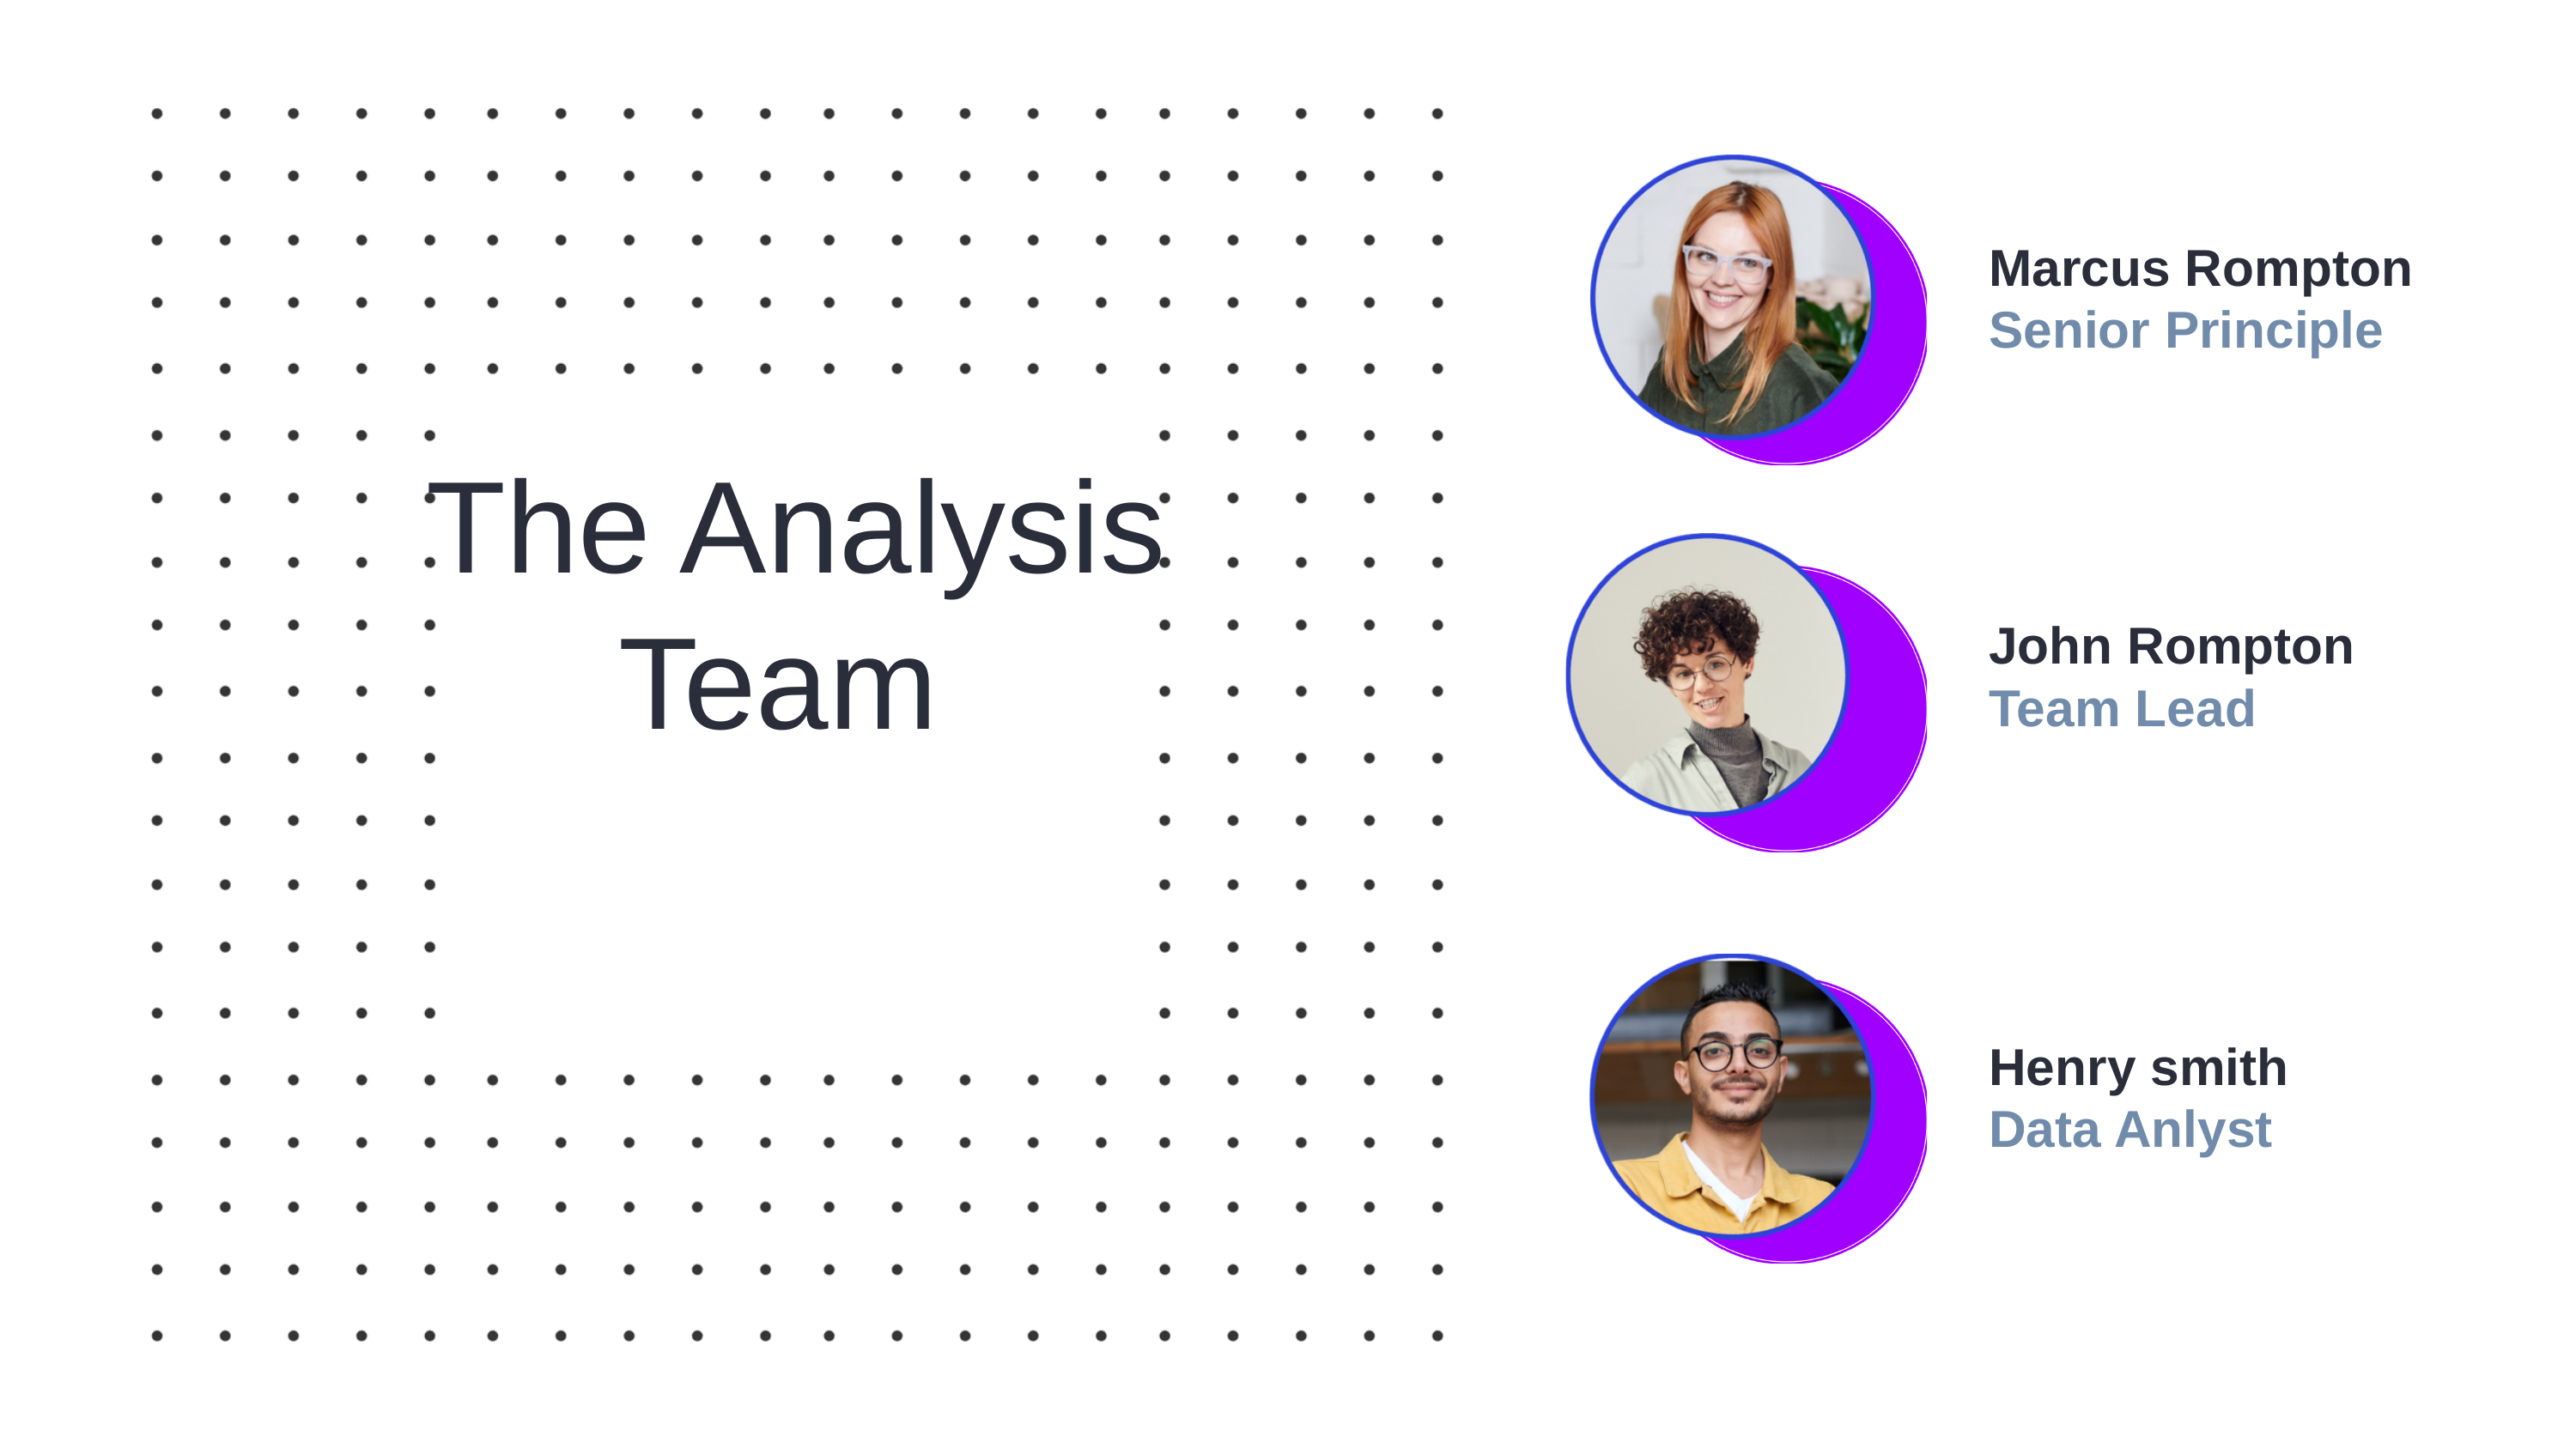

Marcus Rompton
Senior Principle
The Analysis Team

John Rompton
Team Lead

Henry smith
Data Anlyst